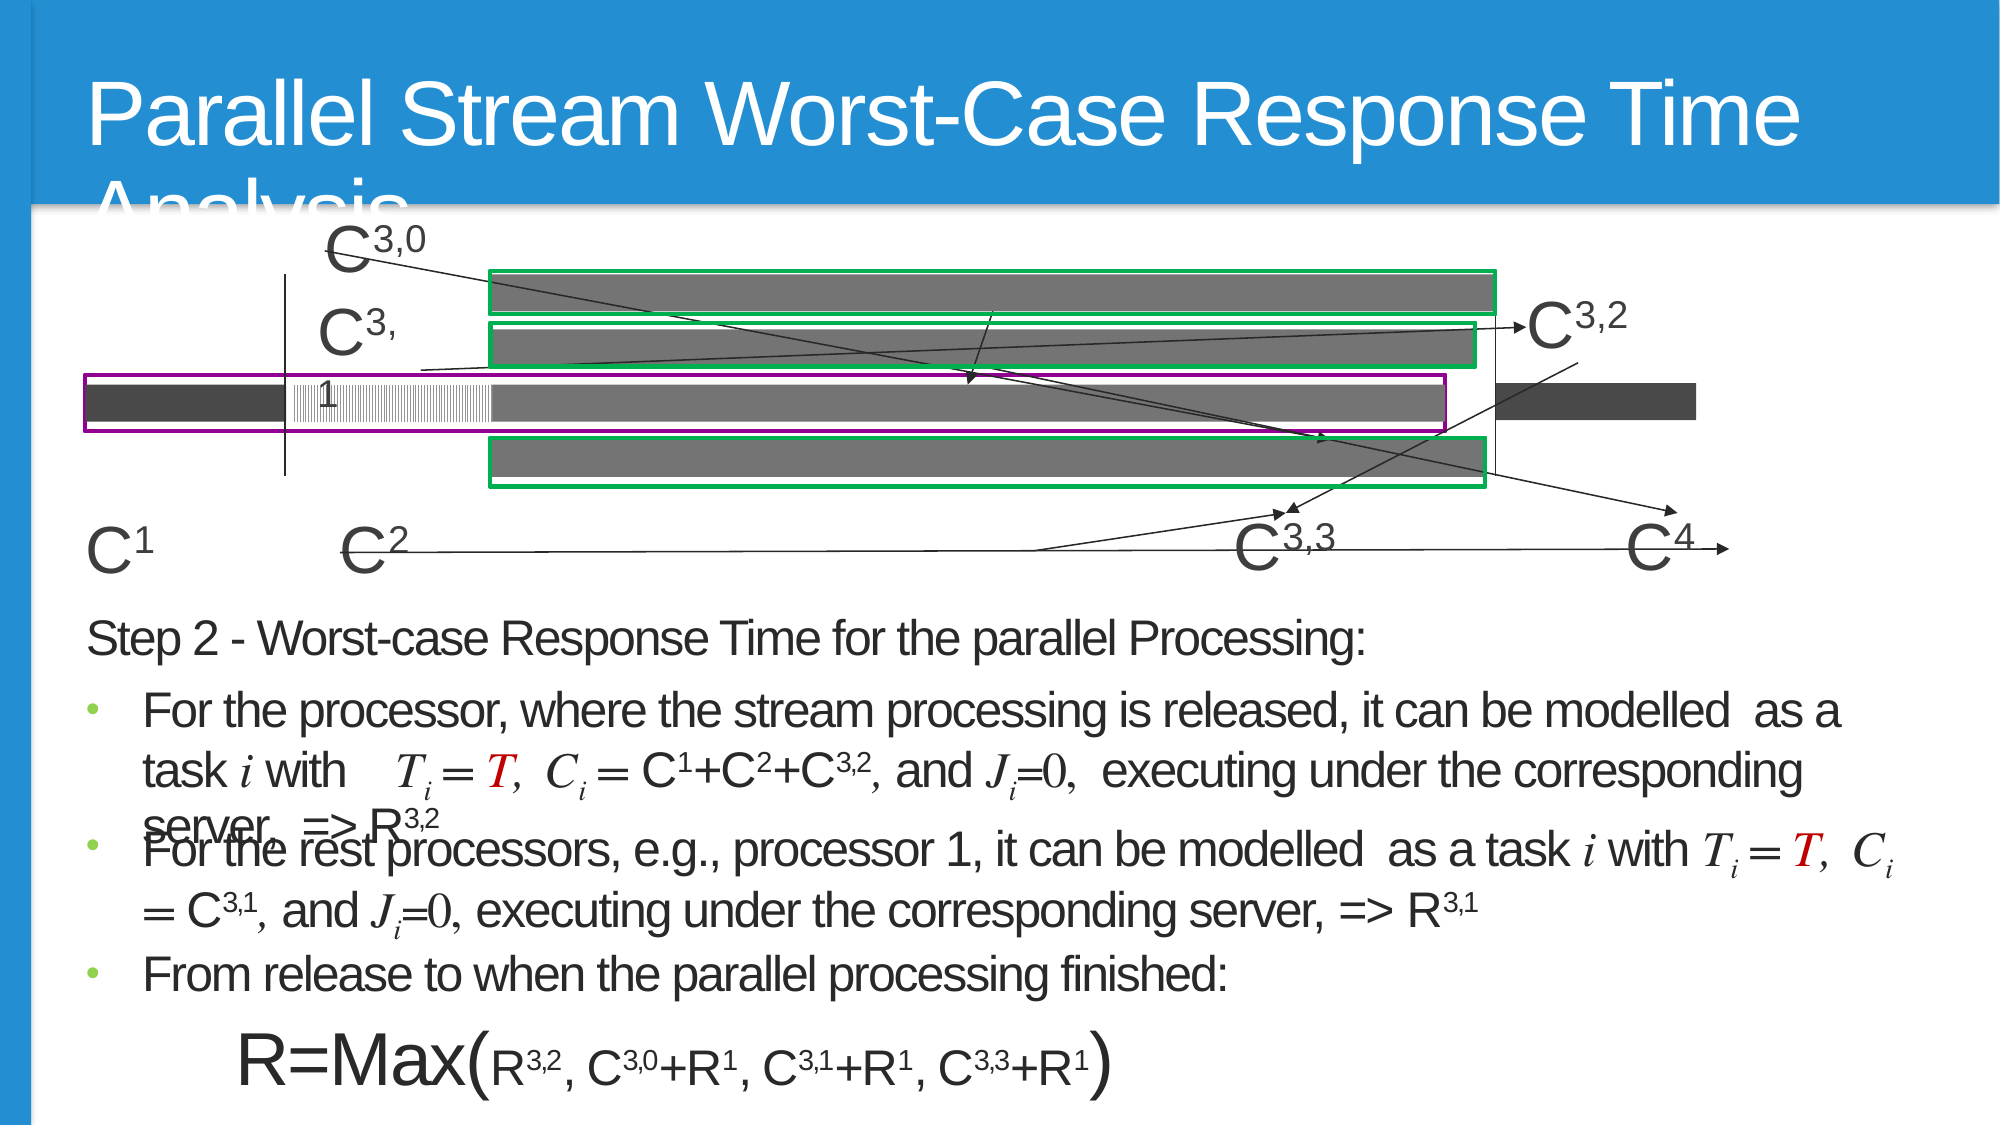

# Parallel Stream Worst-Case Response Time Analysis
C3,0

C3,2
C3, 1

C3,3
C4
C1
C2

Step 2 - Worst-case Response Time for the parallel Processing:
For the processor, where the stream processing is released, it can be modelled  as a task i with    Ti = T,  Ci = C1+C2+C3,2, and Ji=0,  executing under the corresponding server,  => R3,2
For the rest processors, e.g., processor 1, it can be modelled  as a task i with Ti = T,  Ci = C3,1, and Ji=0, executing under the corresponding server, => R3,1
From release to when the parallel processing finished:
	R=Max(R3,2, C3,0+R1, C3,1+R1, C3,3+R1)